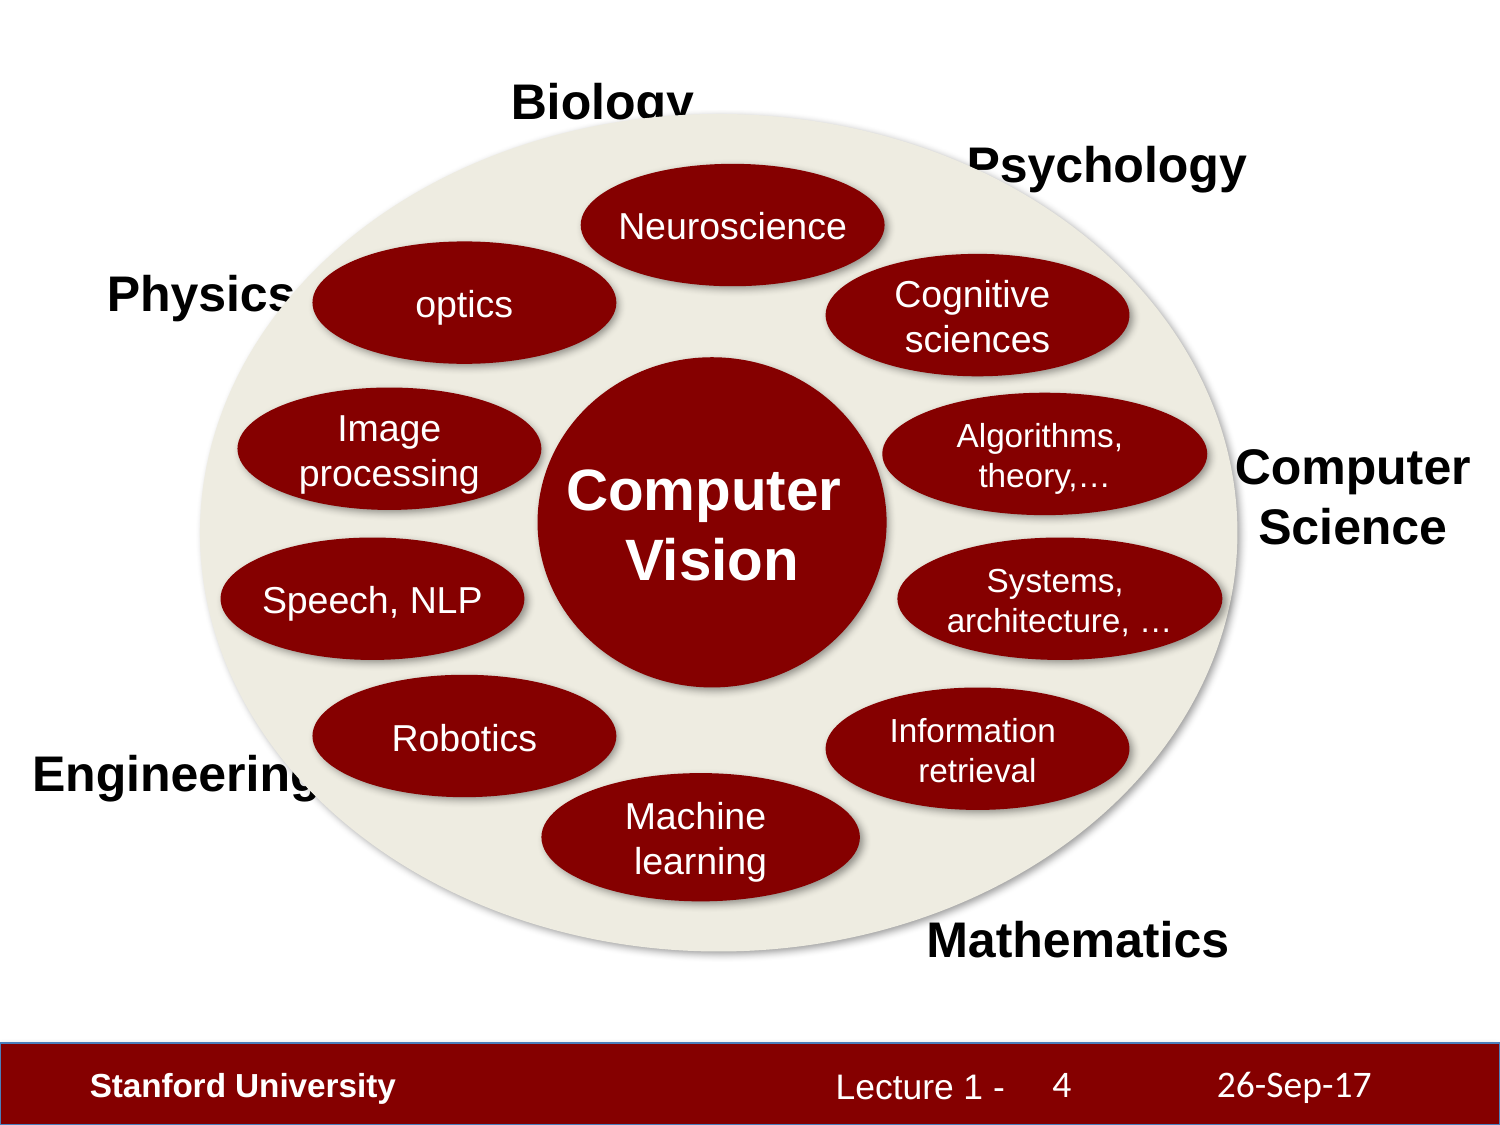

Biology

Psychology
Neuroscience
optics
Cognitive
sciences
Computer
Vision
Image
processing
Algorithms,
theory,…
Speech, NLP
Systems,
architecture, …
Robotics
Information
retrieval
Machine
learning
Physics
Computer
Science
Engineering
Mathematics
4
26-Sep-17